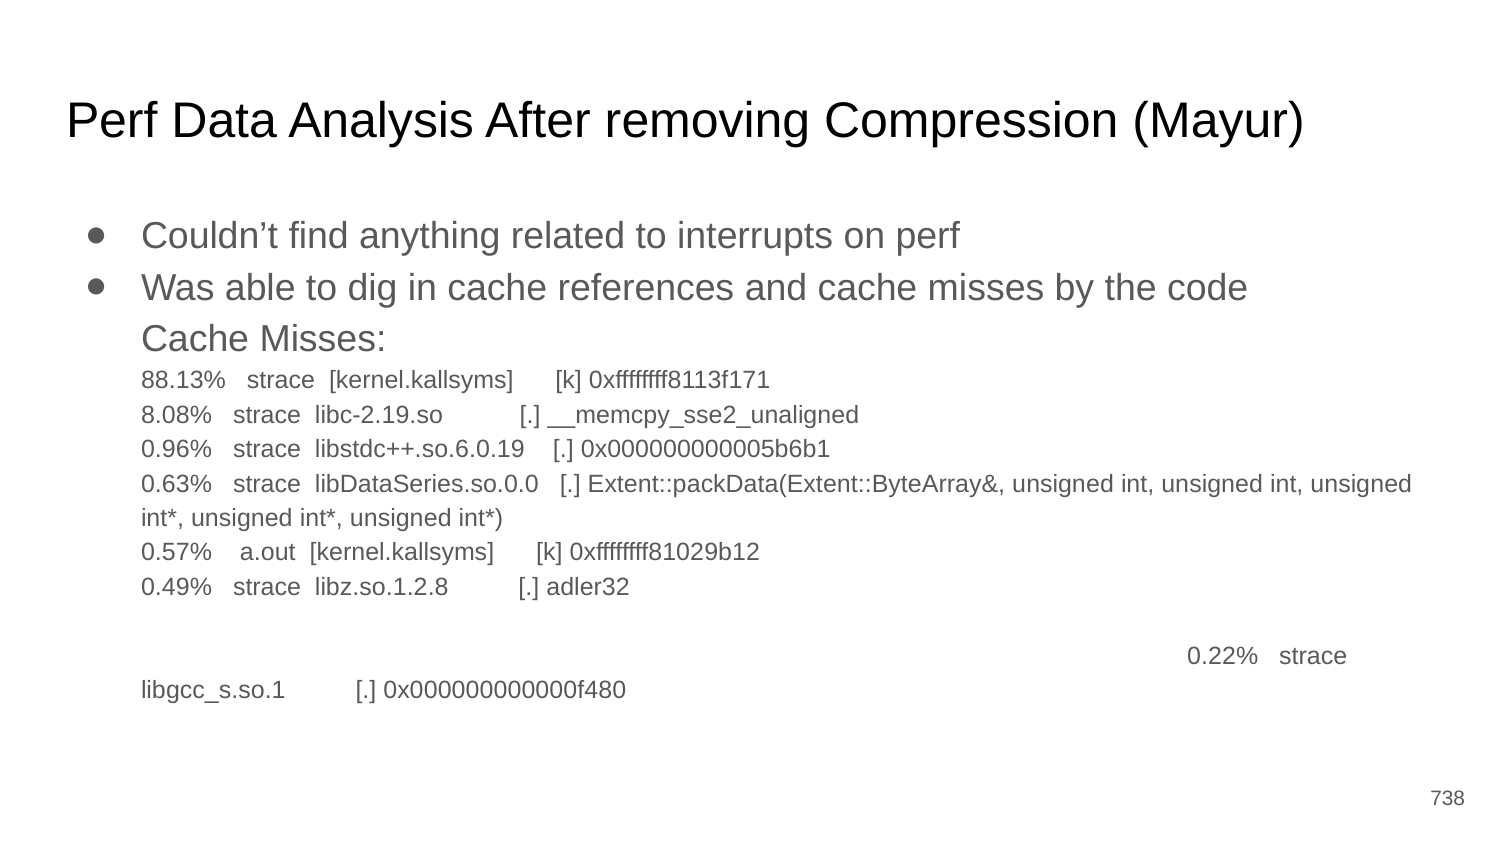

# Perf Data Analysis After removing Compression (Mayur)
Couldn’t find anything related to interrupts on perf
Was able to dig in cache references and cache misses by the code
Cache Misses:
88.13%   strace  [kernel.kallsyms]      [k] 0xffffffff8113f171
8.08%   strace  libc-2.19.so           [.] __memcpy_sse2_unaligned
0.96%   strace  libstdc++.so.6.0.19    [.] 0x000000000005b6b1
0.63%   strace  libDataSeries.so.0.0   [.] Extent::packData(Extent::ByteArray&, unsigned int, unsigned int, unsigned int*, unsigned int*, unsigned int*)
0.57%    a.out  [kernel.kallsyms]      [k] 0xffffffff81029b12
0.49%   strace  libz.so.1.2.8          [.] adler32                                                                                                                                                                                                                                                                                                                                                                                                                                                                  0.22%   strace  libgcc_s.so.1          [.] 0x000000000000f480
738